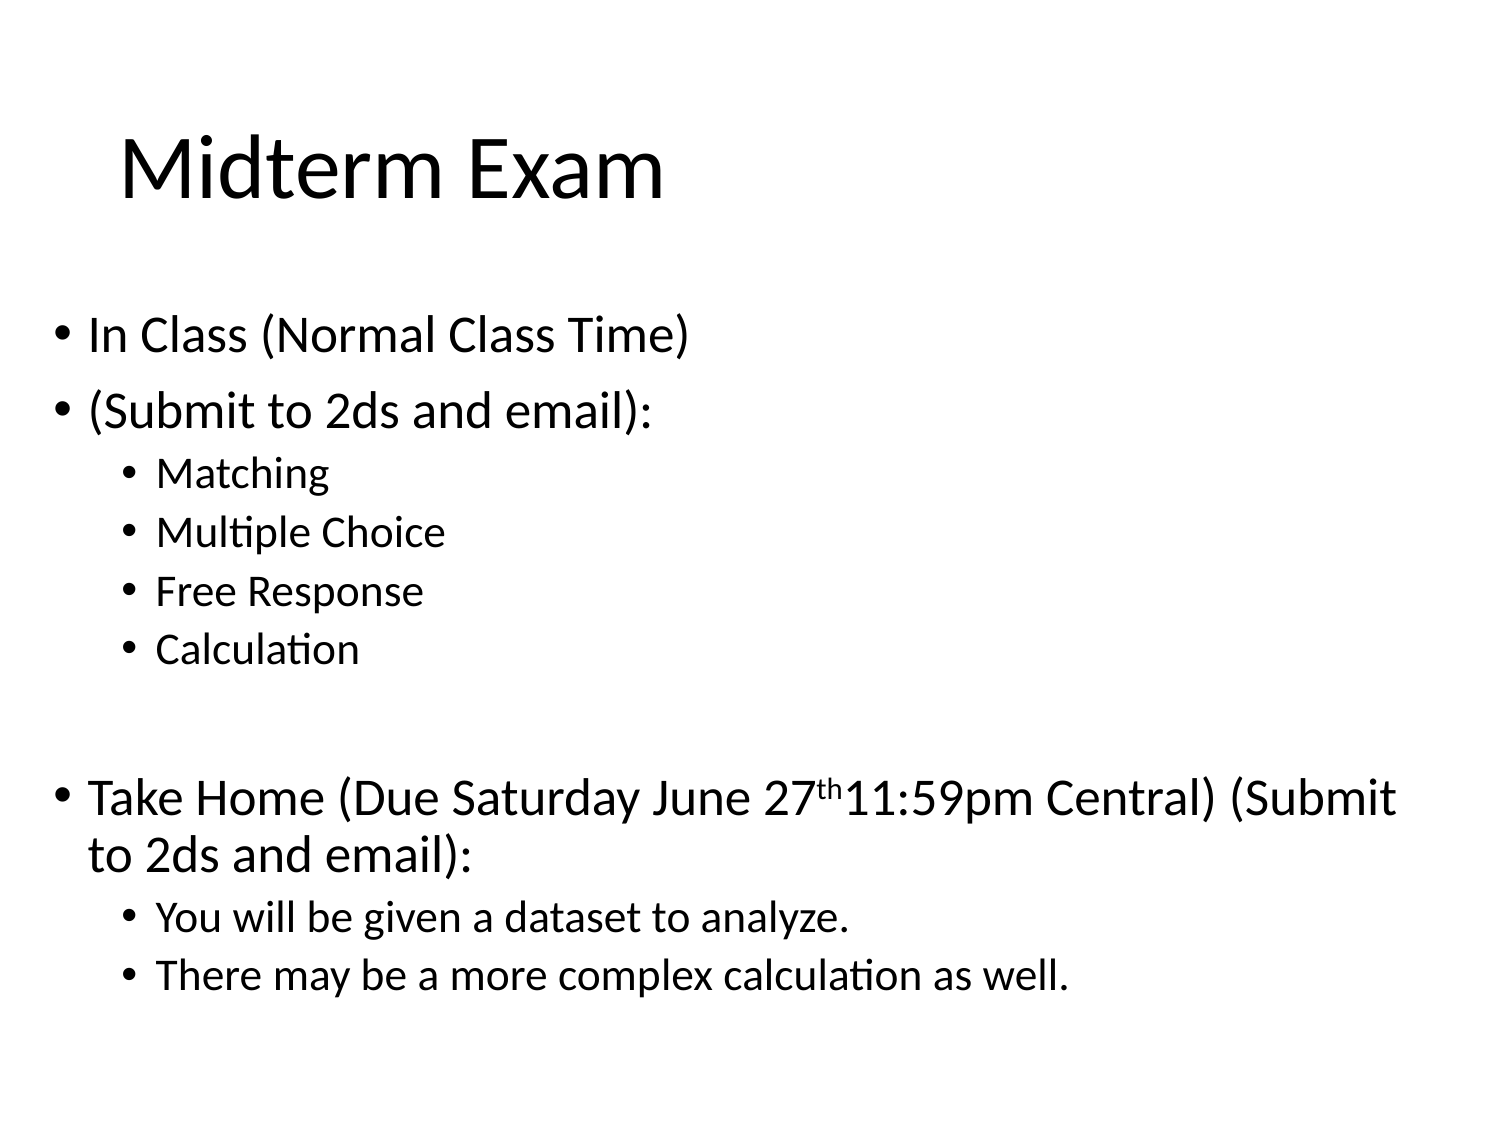

# Midterm Exam
In Class (Normal Class Time)
(Submit to 2ds and email):
Matching
Multiple Choice
Free Response
Calculation

Take Home (Due Saturday June 27th11:59pm Central) (Submit to 2ds and email):
You will be given a dataset to analyze.
There may be a more complex calculation as well.